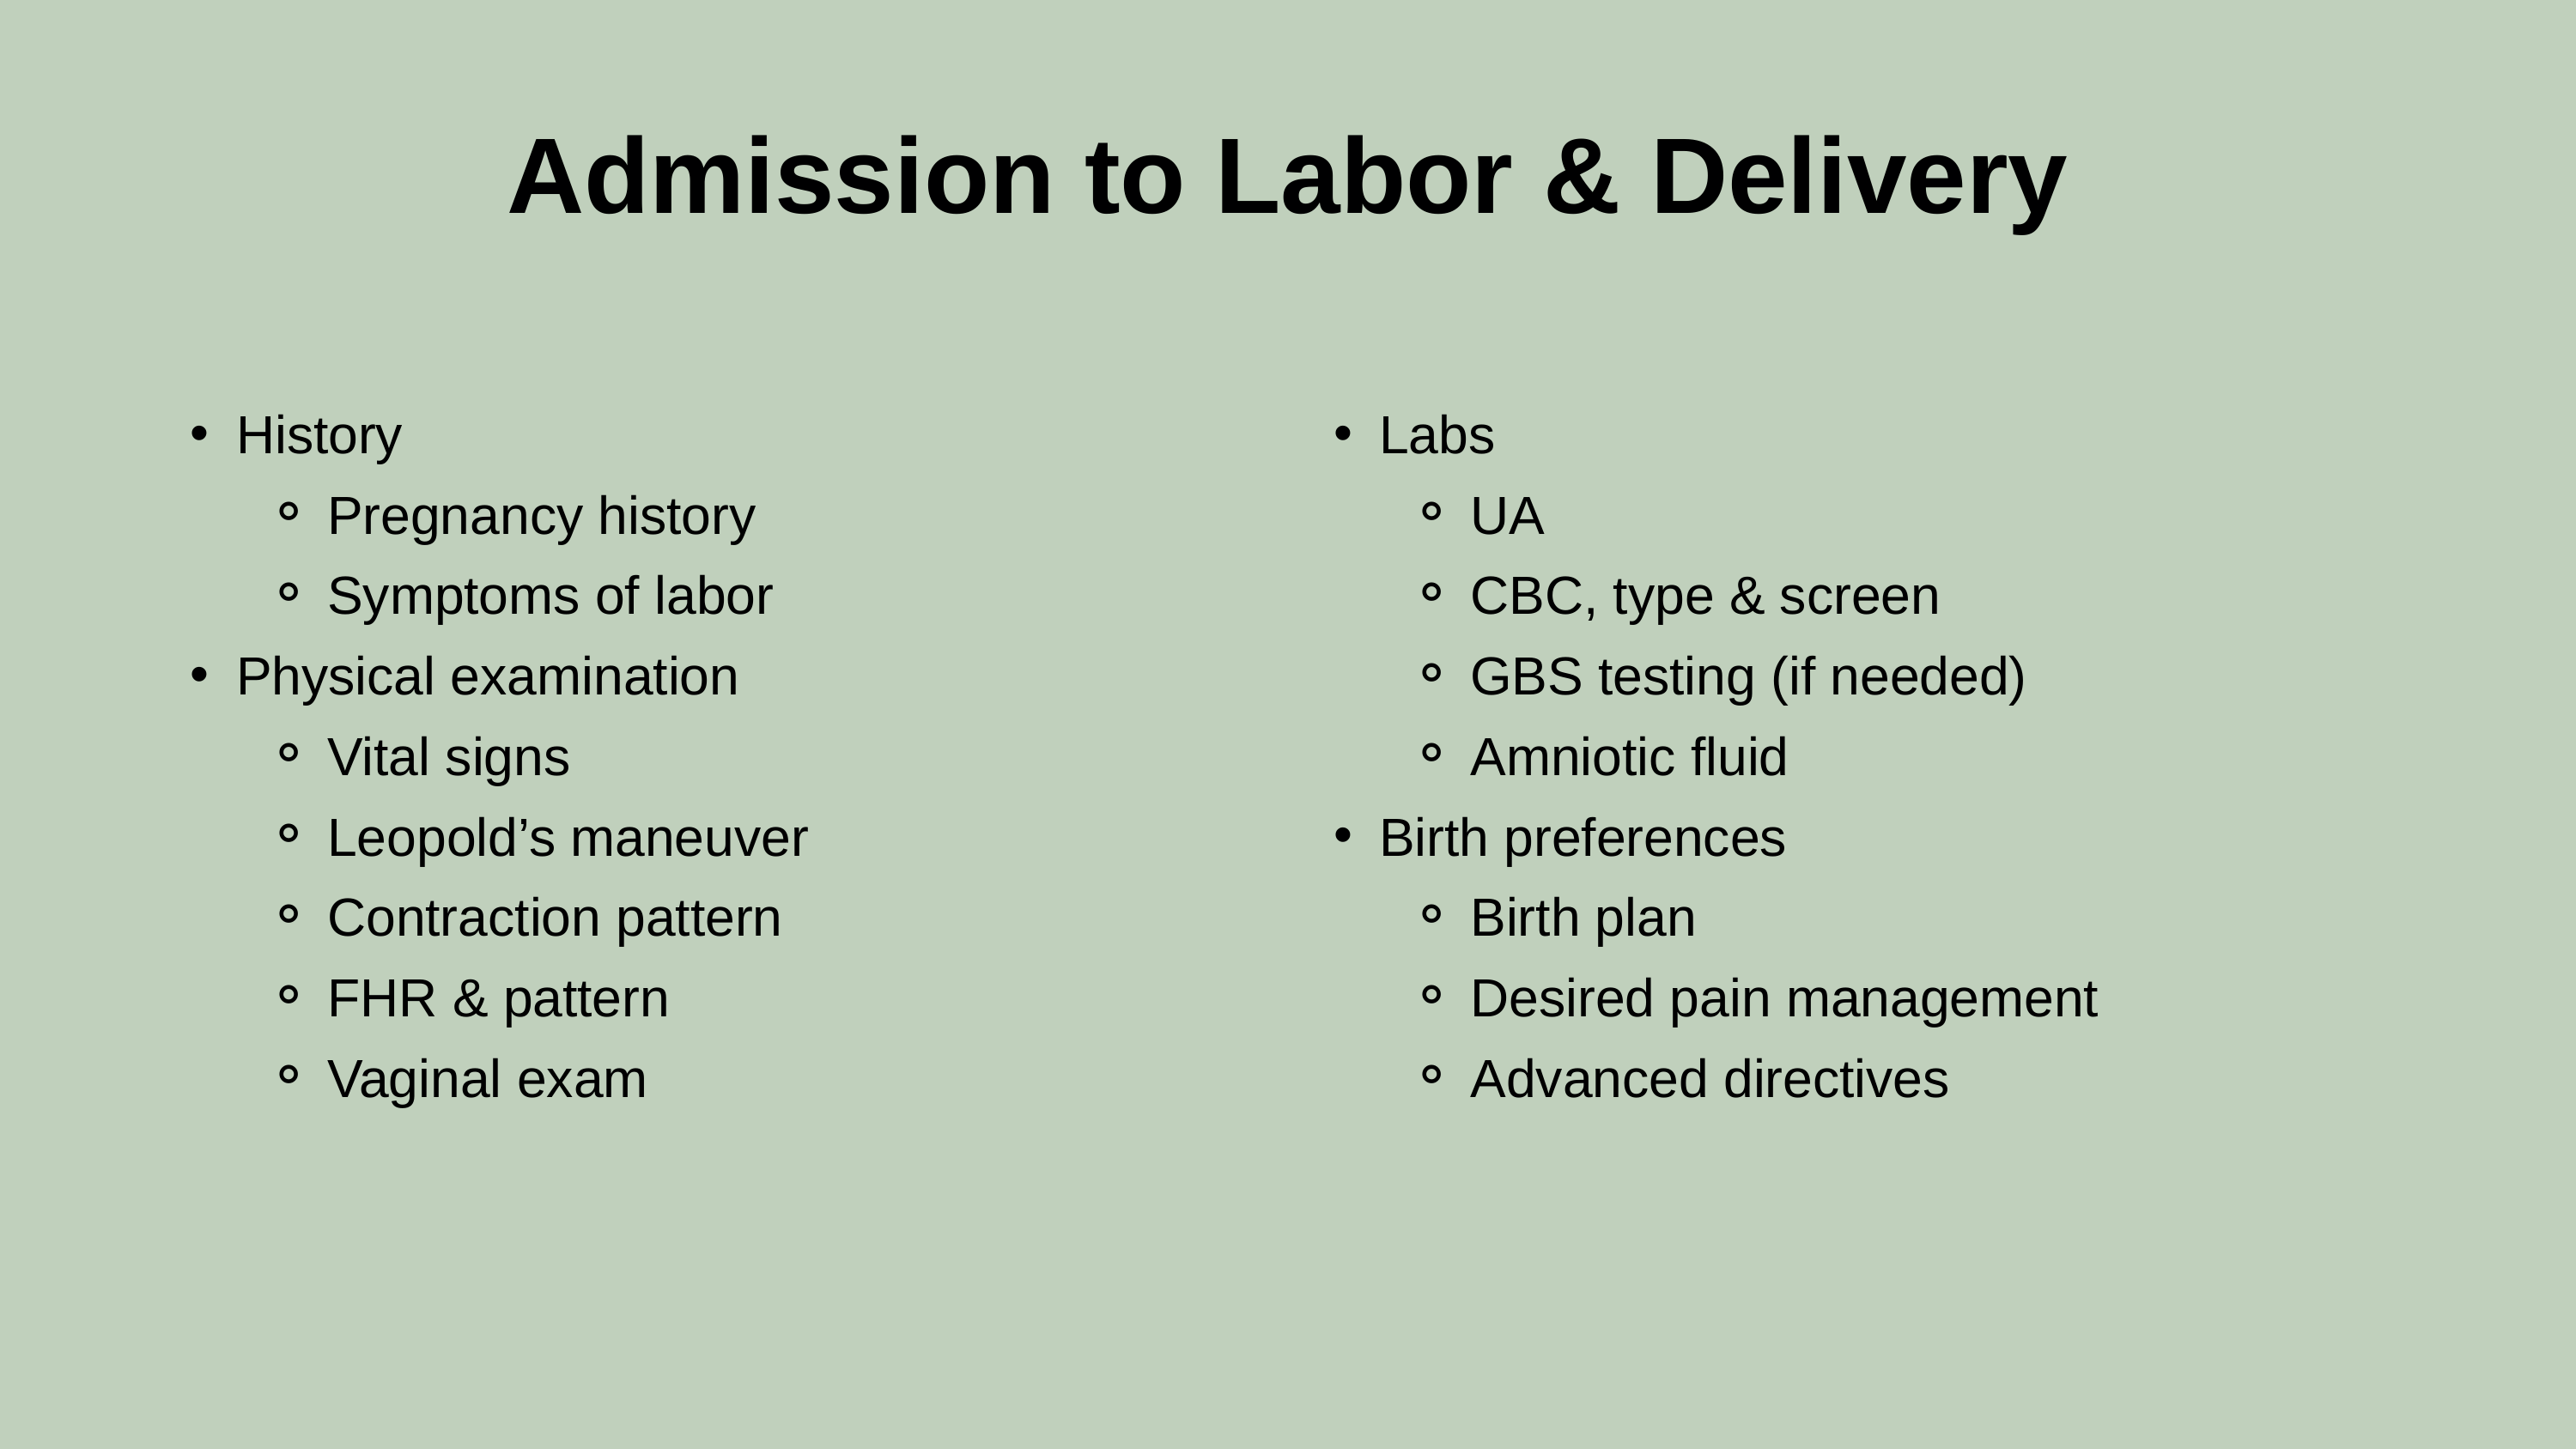

Admission to Labor & Delivery
History
Pregnancy history
Symptoms of labor
Physical examination
Vital signs
Leopold’s maneuver
Contraction pattern
FHR & pattern
Vaginal exam
Labs
UA
CBC, type & screen
GBS testing (if needed)
Amniotic fluid
Birth preferences
Birth plan
Desired pain management
Advanced directives